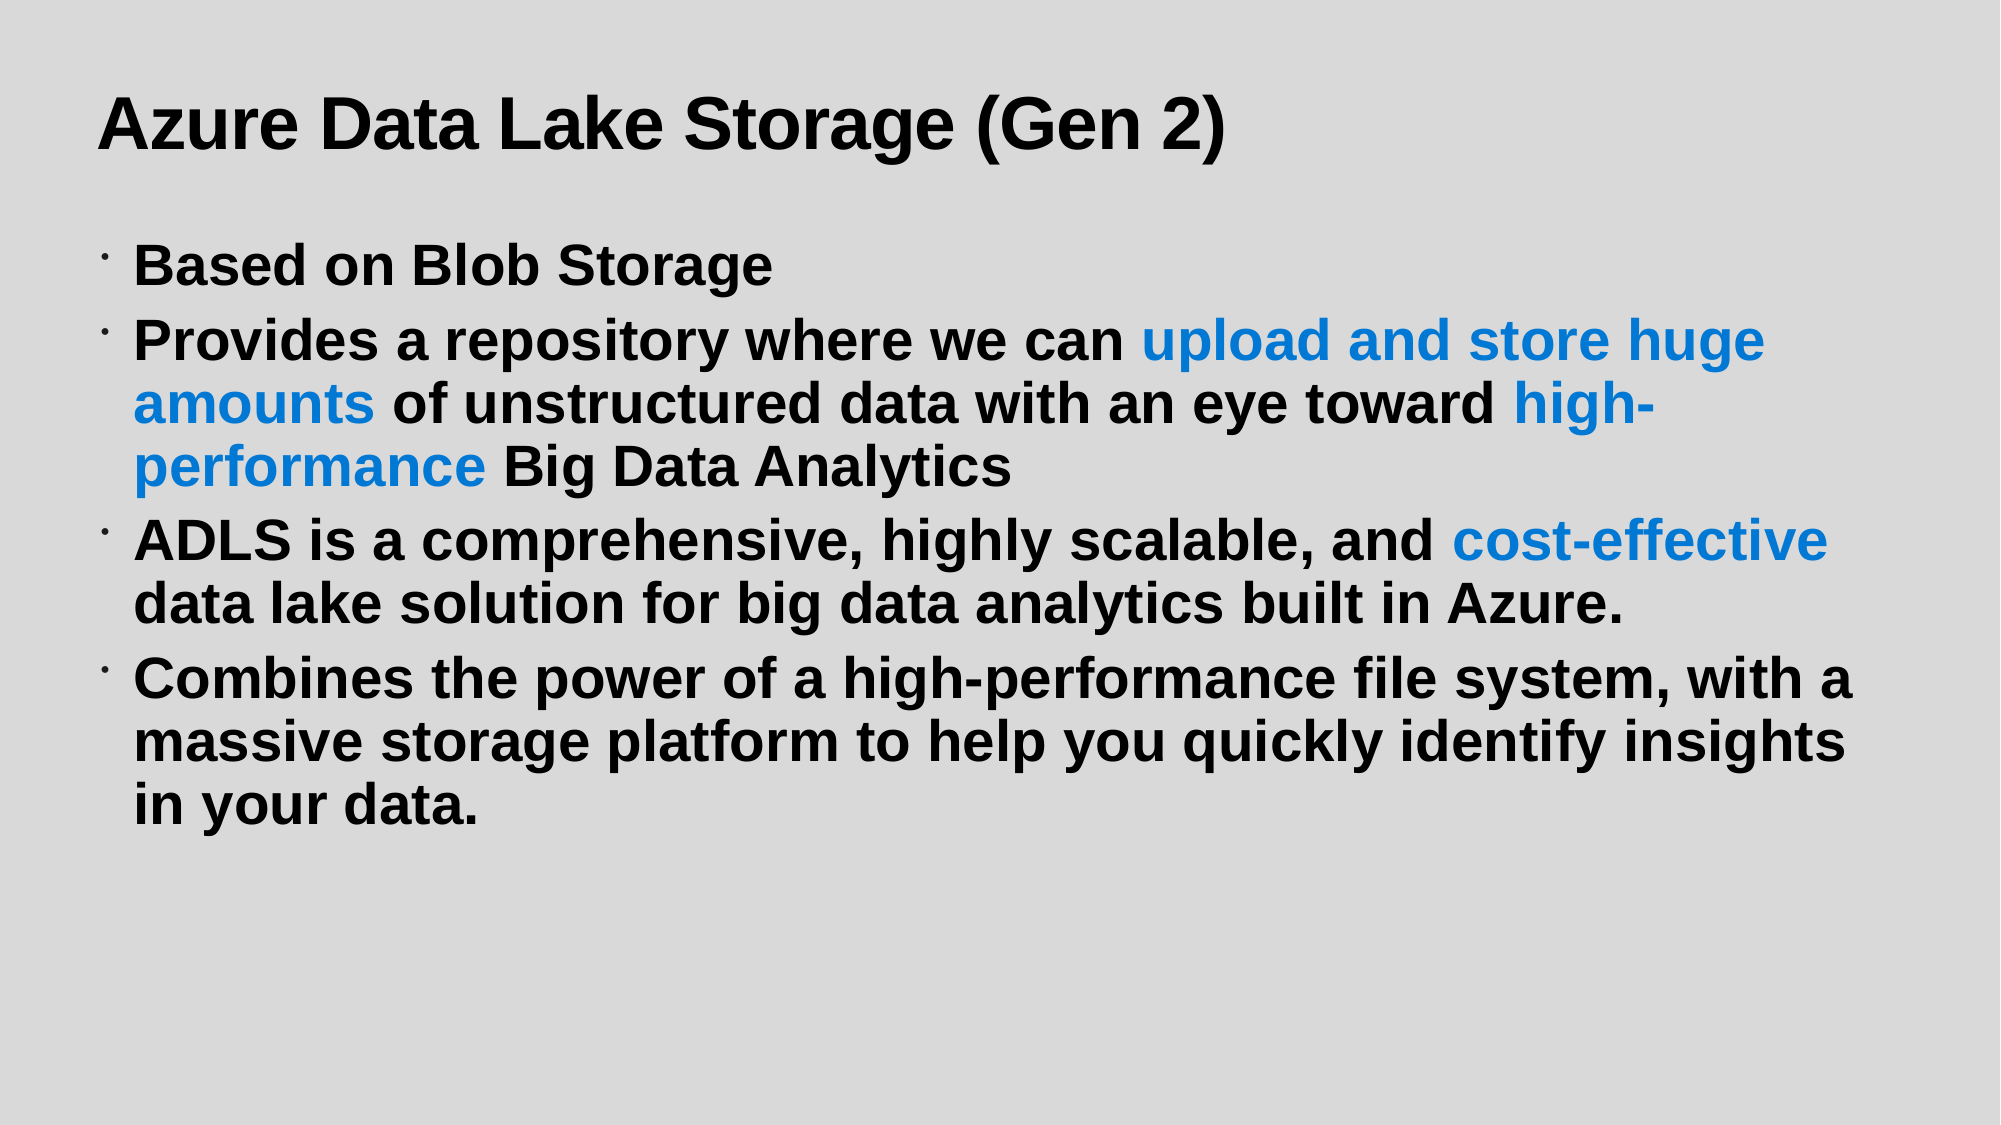

# Azure Data Lake Storage (Gen 2)
Based on Blob Storage
Provides a repository where we can upload and store huge amounts of unstructured data with an eye toward high-performance Big Data Analytics
ADLS is a comprehensive, highly scalable, and cost-effective data lake solution for big data analytics built in Azure.
Combines the power of a high-performance file system, with a massive storage platform to help you quickly identify insights in your data.